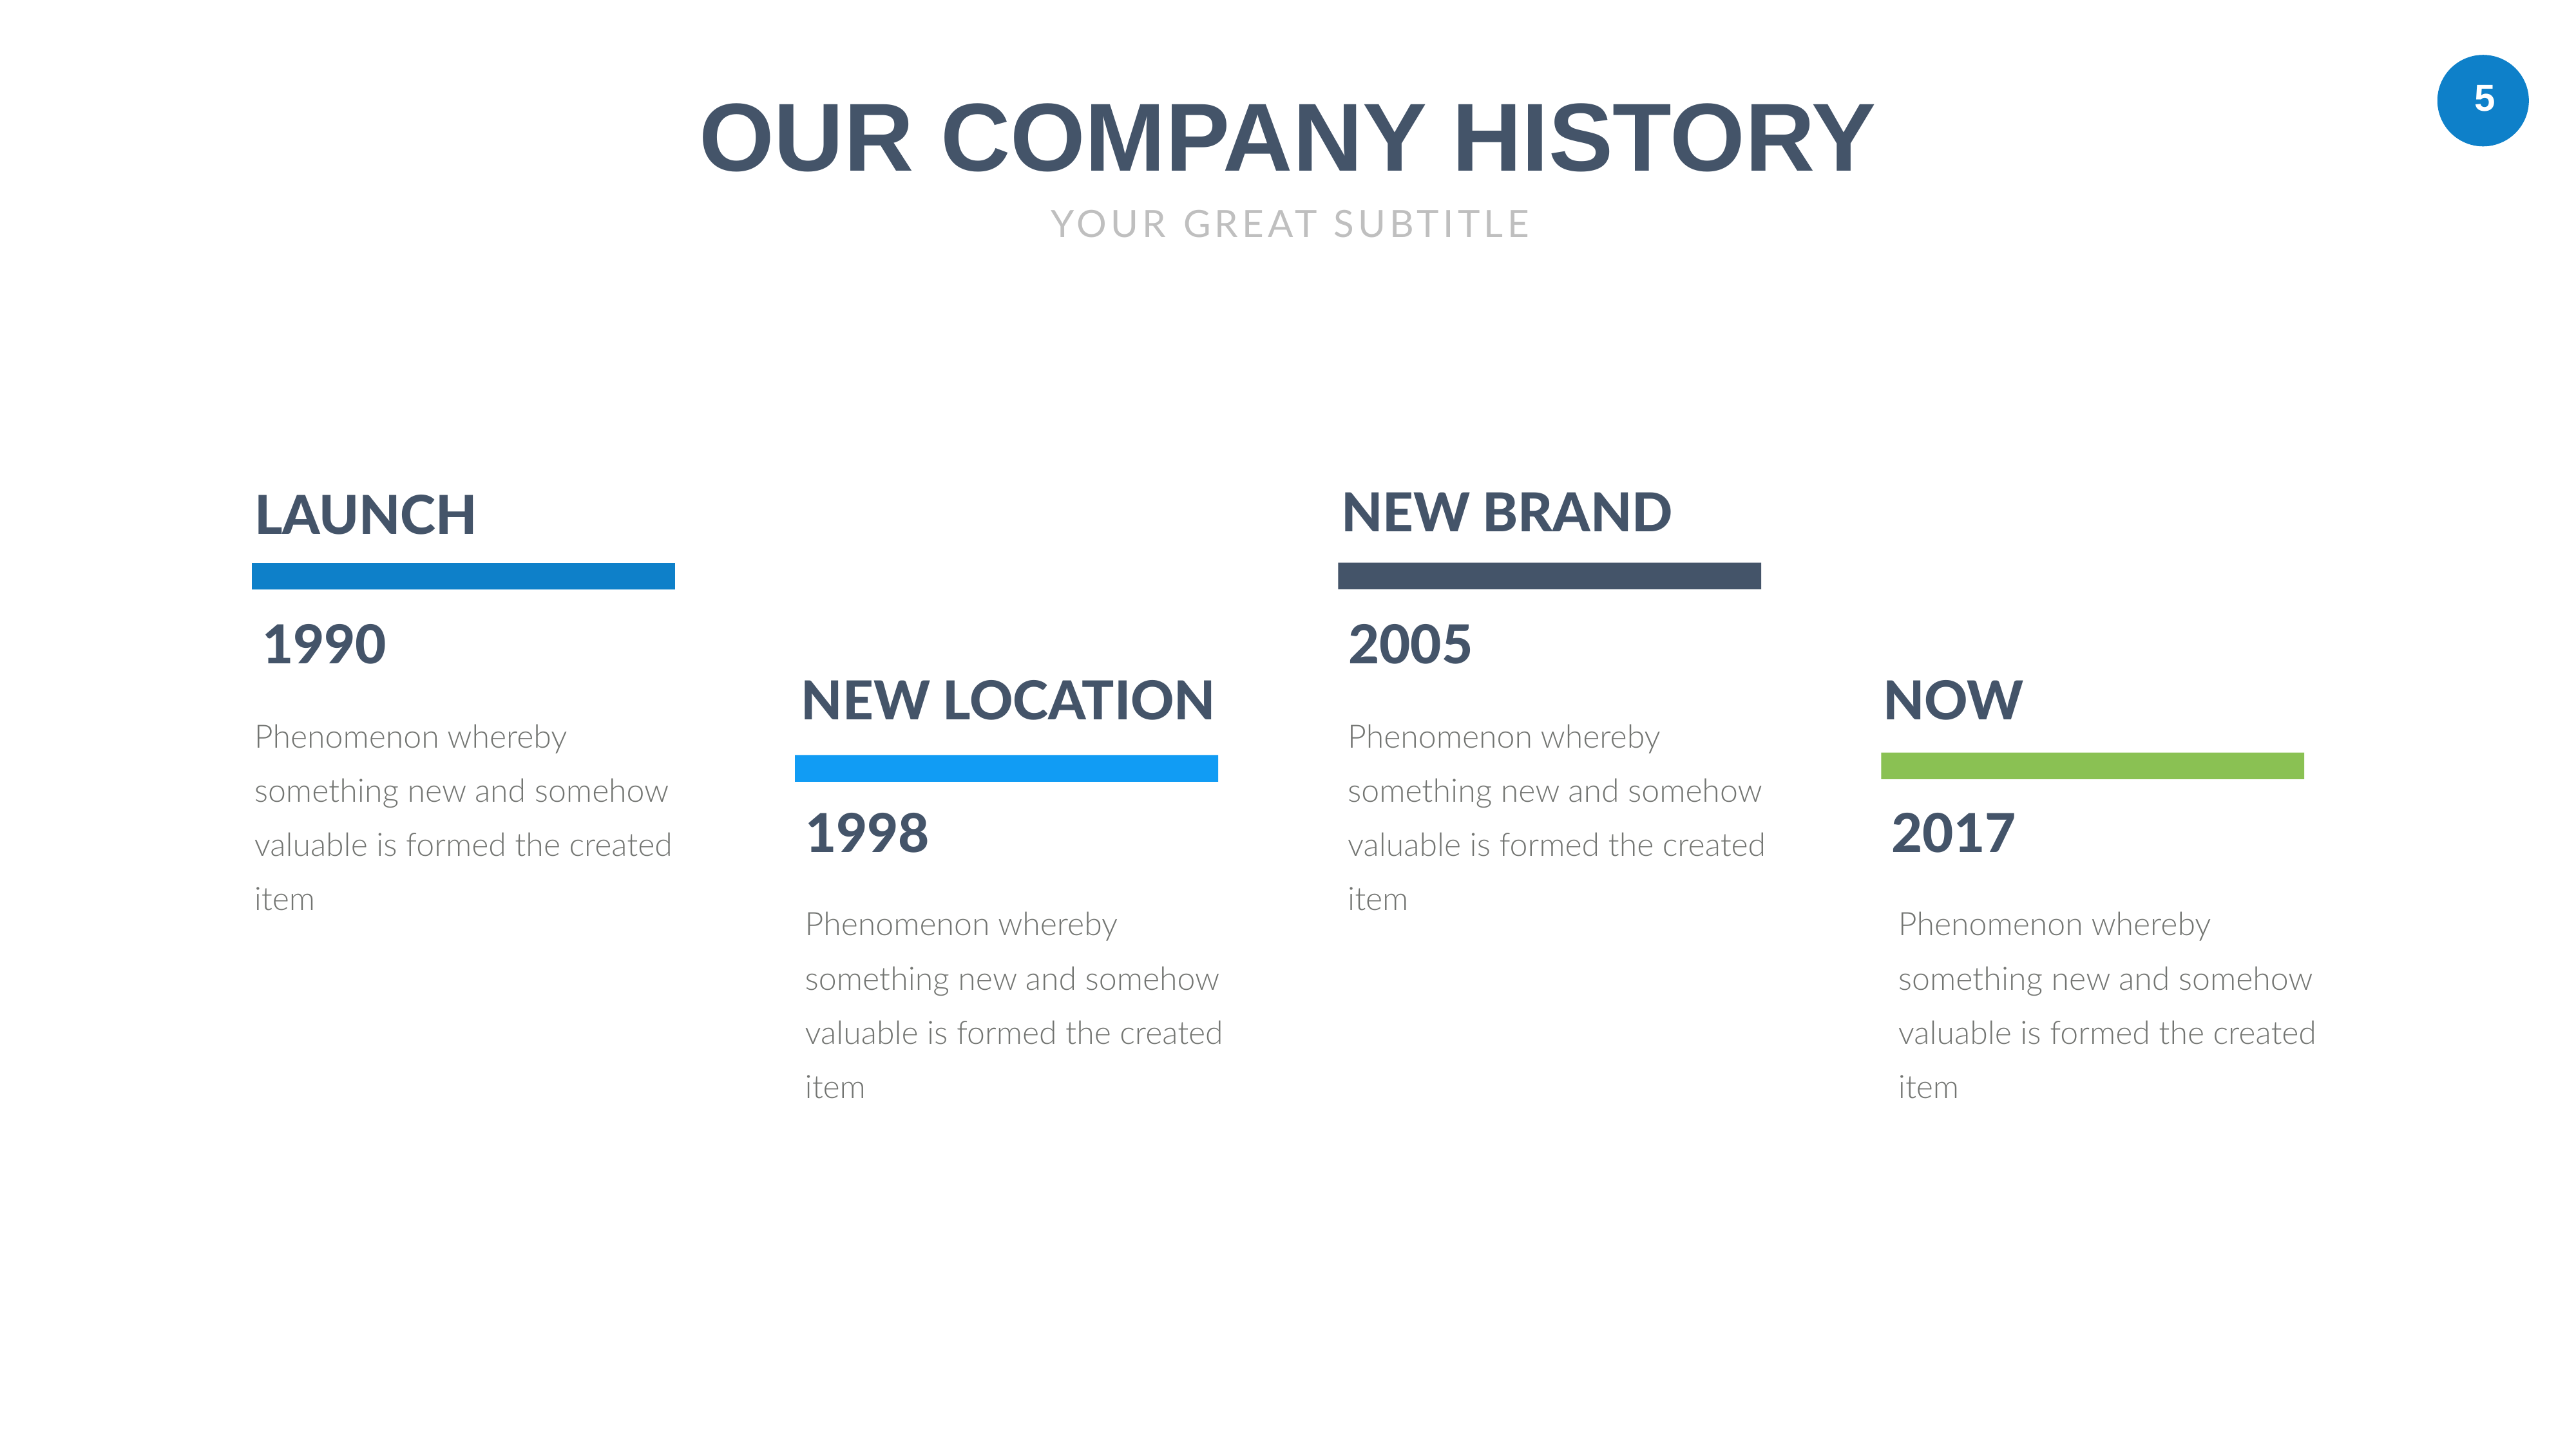

OUR COMPANY HISTORY
YOUR GREAT SUBTITLE
NEW BRAND
LAUNCH

1990
2005
NEW LOCATION
NOW
Phenomenon whereby something new and somehow valuable is formed the created item
Phenomenon whereby something new and somehow valuable is formed the created item

1998
2017
Phenomenon whereby something new and somehow valuable is formed the created item
Phenomenon whereby something new and somehow valuable is formed the created item